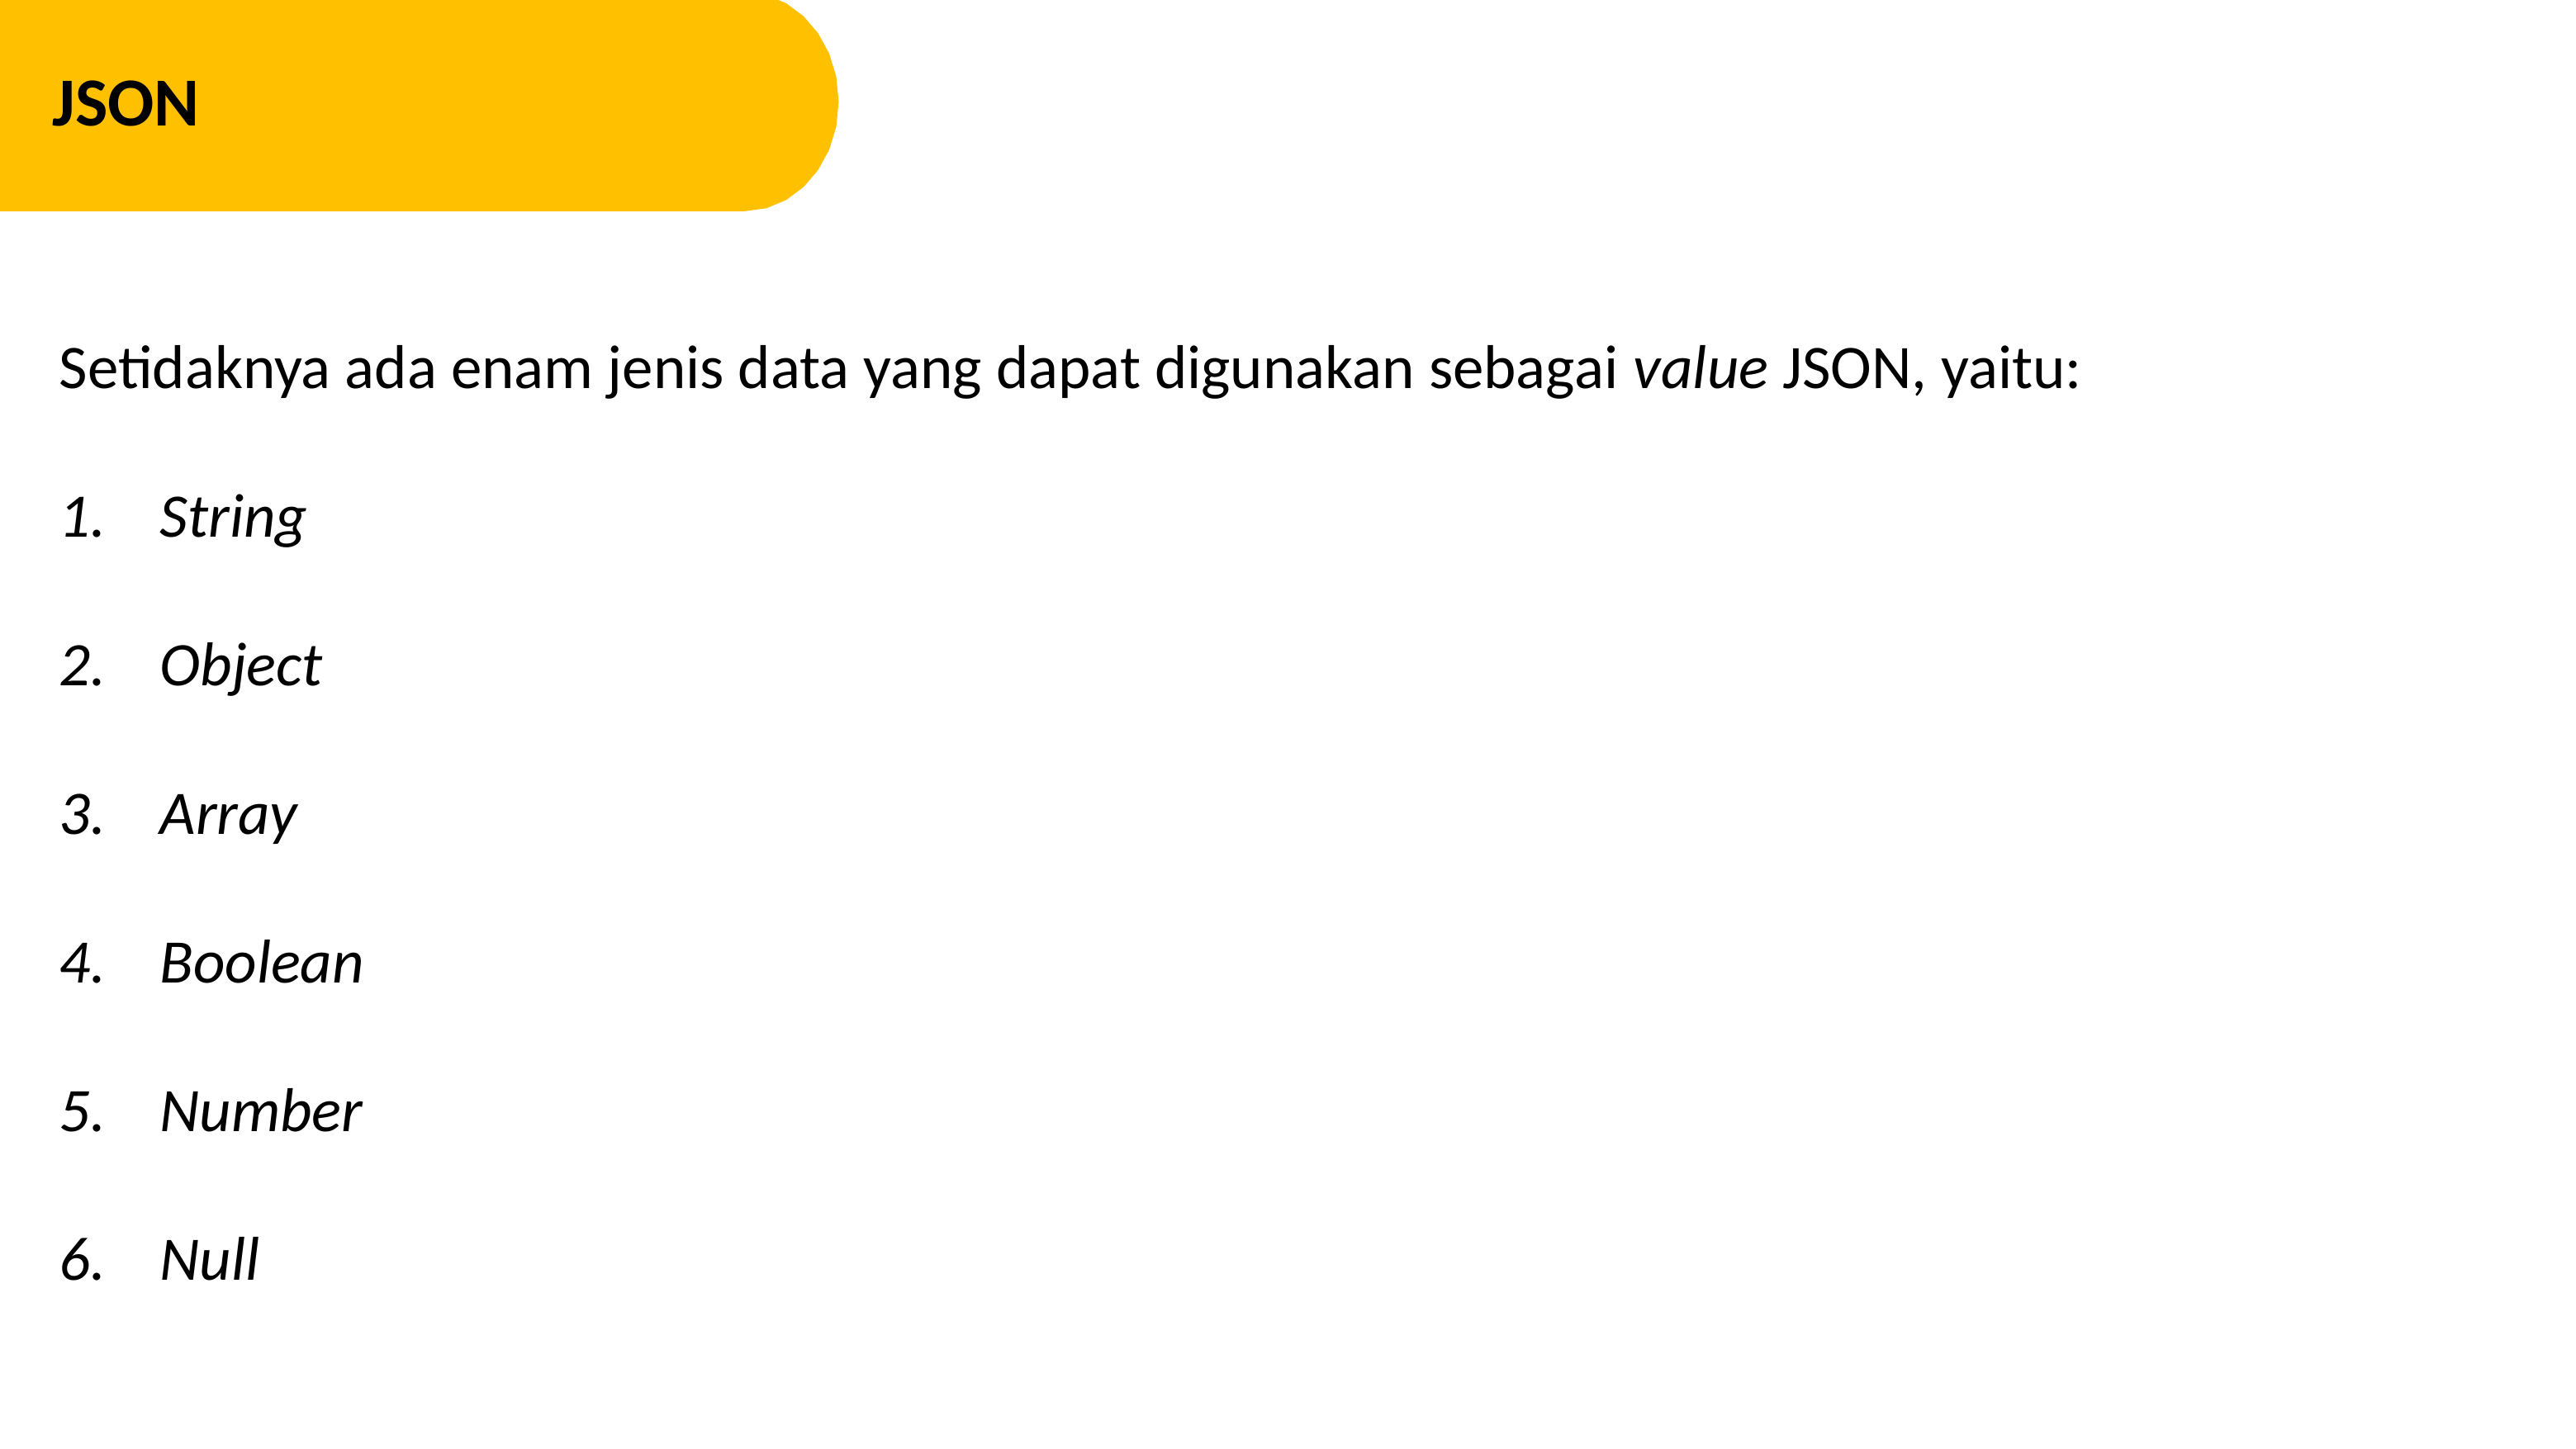

JSON
Setidaknya ada enam jenis data yang dapat digunakan sebagai value JSON, yaitu:
String
Object
Array
Boolean
Number
Null